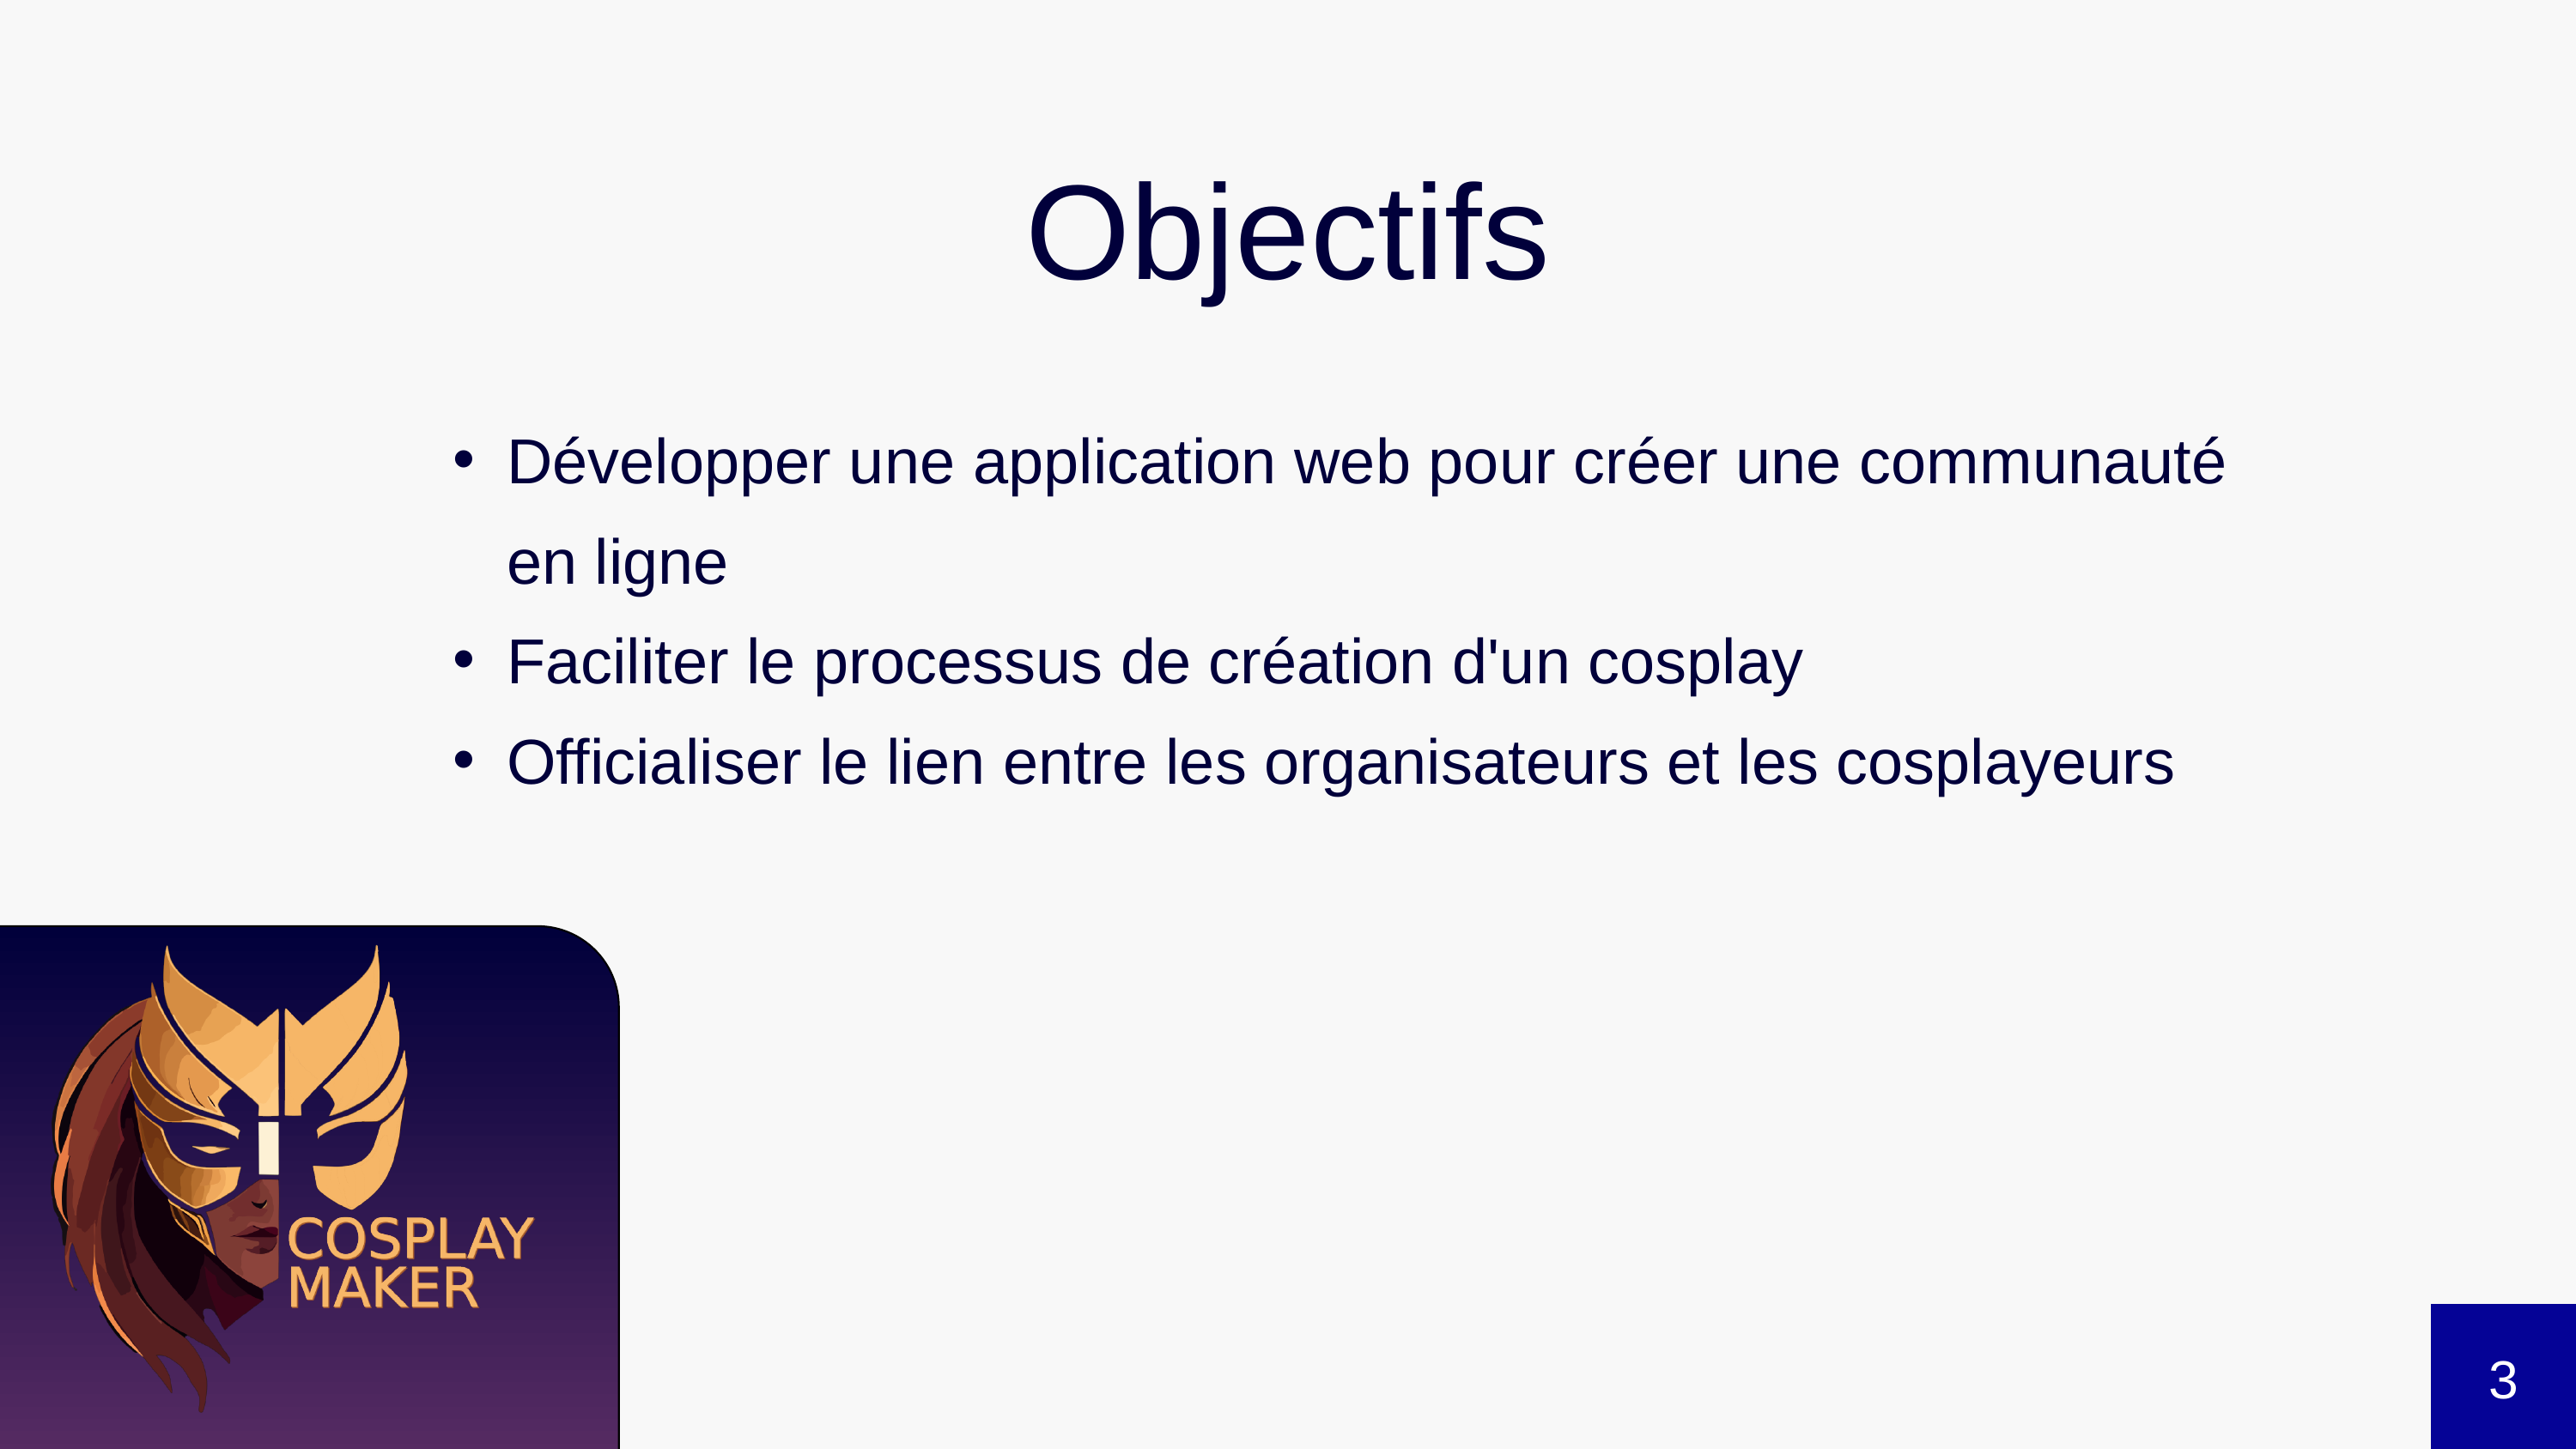

Objectifs
Développer une application web pour créer une communauté en ligne
Faciliter le processus de création d'un cosplay
Officialiser le lien entre les organisateurs et les cosplayeurs

3